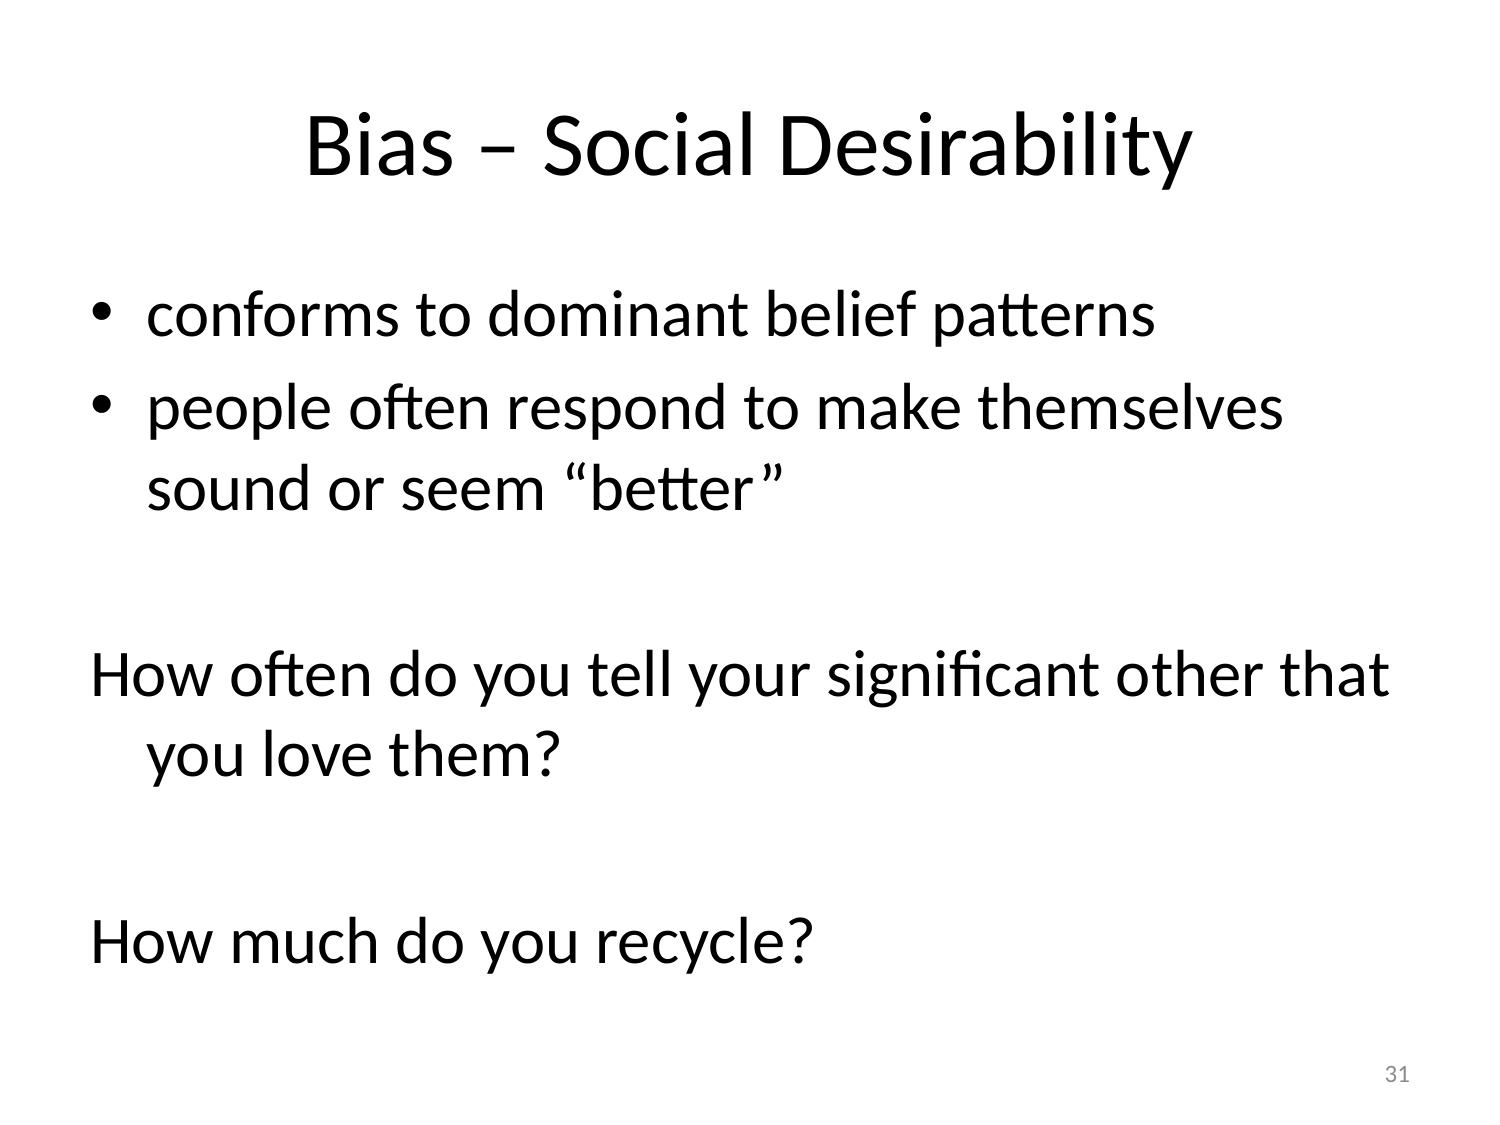

# Bias – Social Desirability
conforms to dominant belief patterns
people often respond to make themselves sound or seem “better”

How often do you tell your significant other that you love them?

How much do you recycle?

31